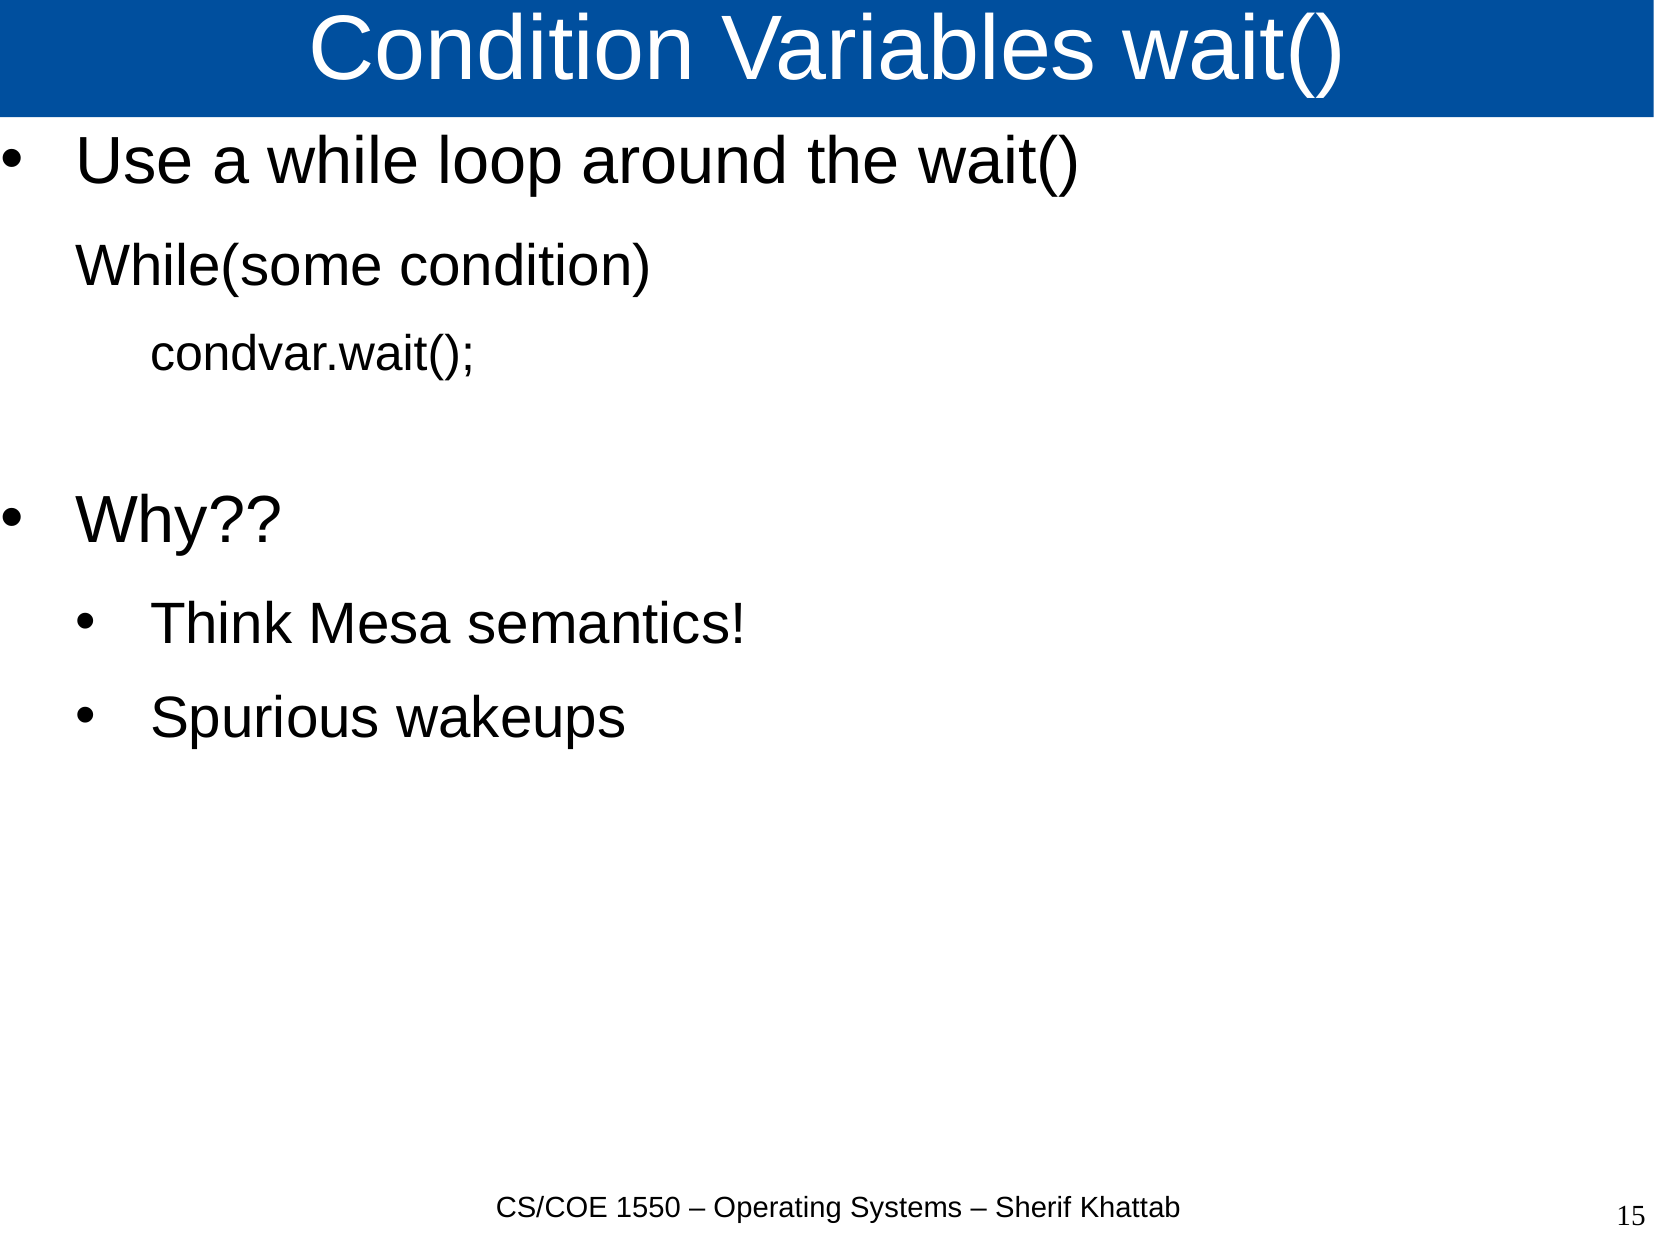

# Condition Variables wait()
Use a while loop around the wait()
While(some condition)
condvar.wait();

Why??
Think Mesa semantics!
Spurious wakeups
CS/COE 1550 – Operating Systems – Sherif Khattab
15